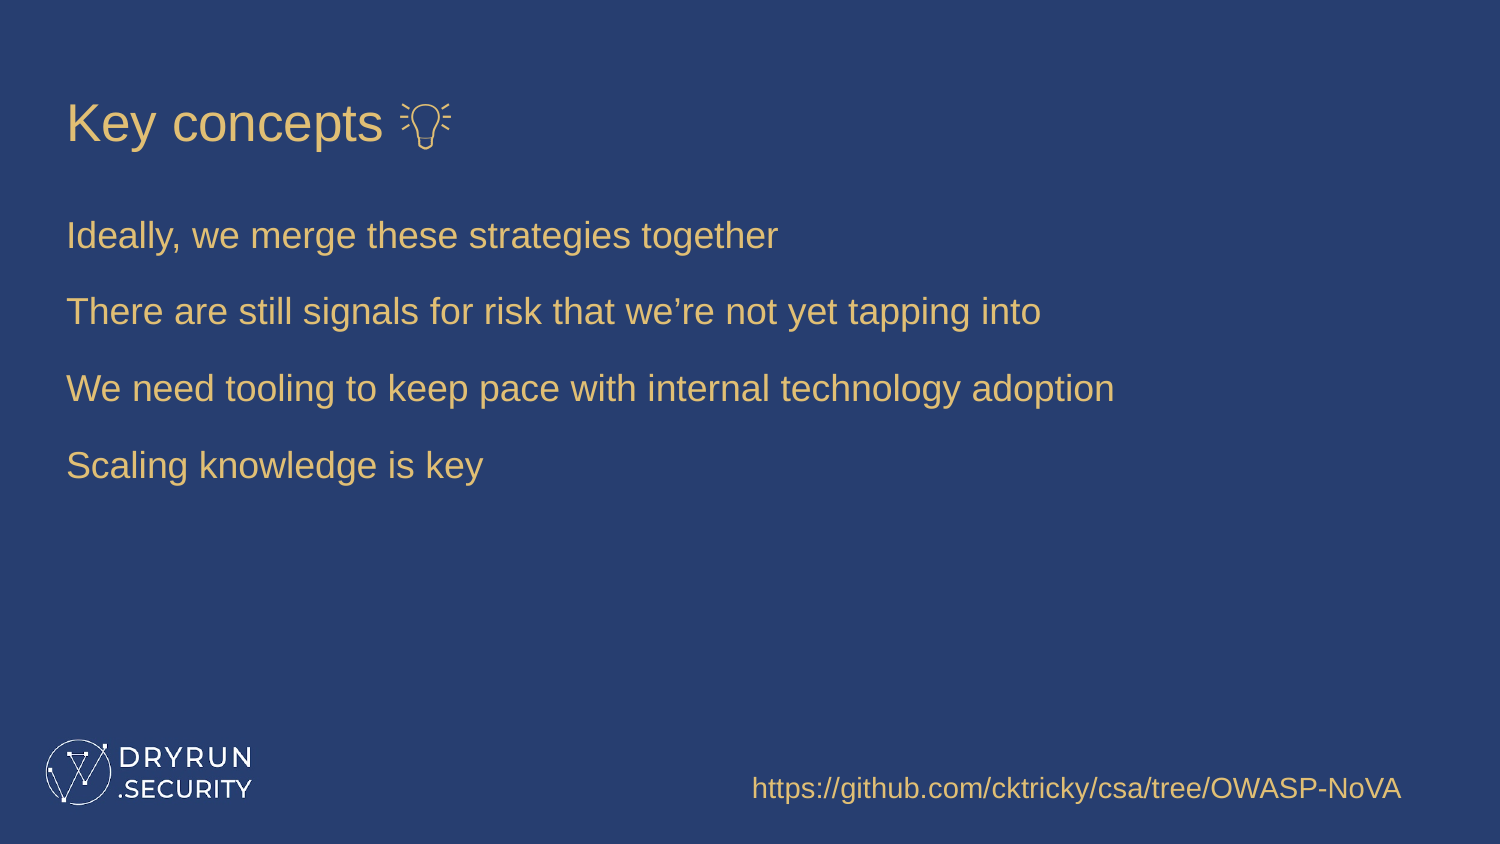

# Key concepts 💡
Ideally, we merge these strategies together
There are still signals for risk that we’re not yet tapping into
We need tooling to keep pace with internal technology adoption
Scaling knowledge is key